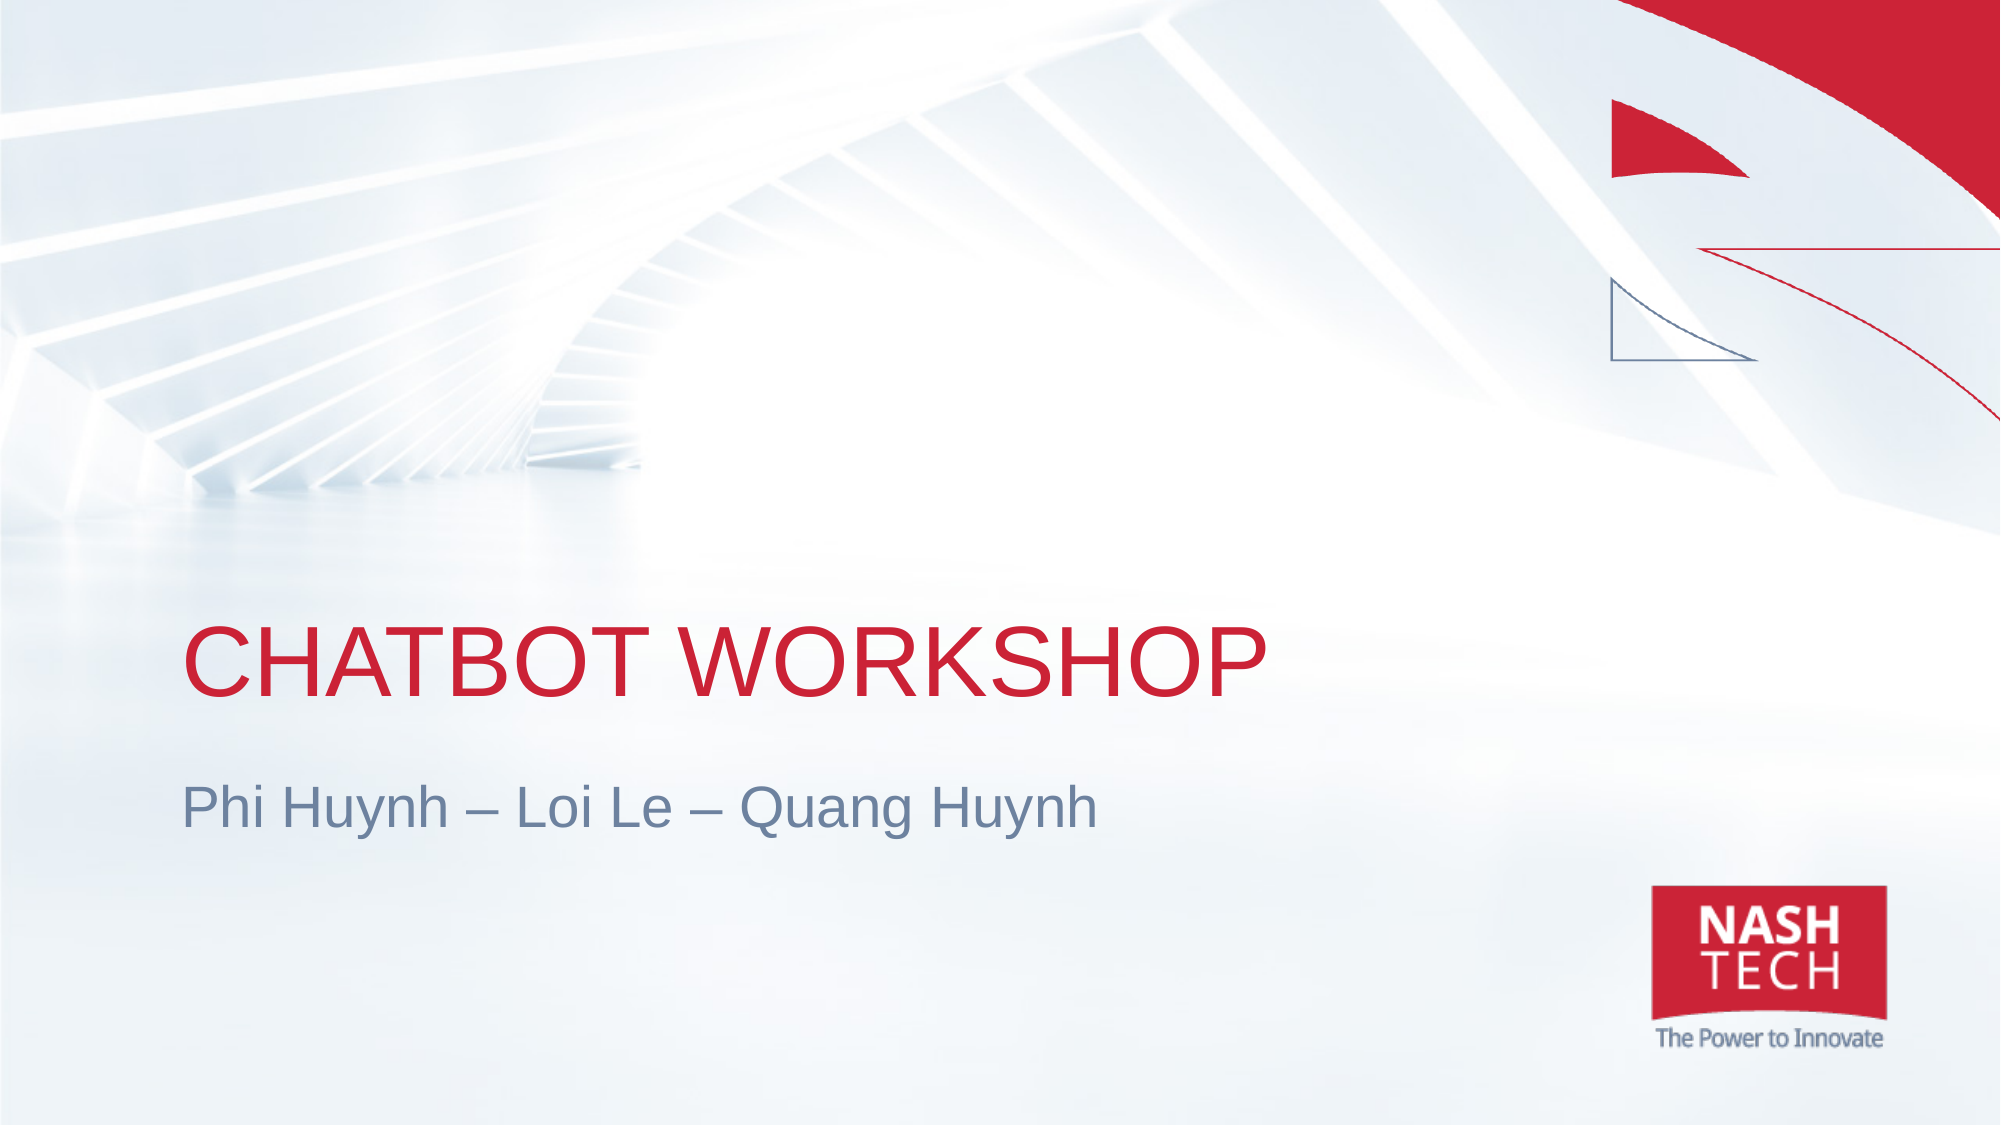

# CHATBOT WORKSHOP
Phi Huynh – Loi Le – Quang Huynh